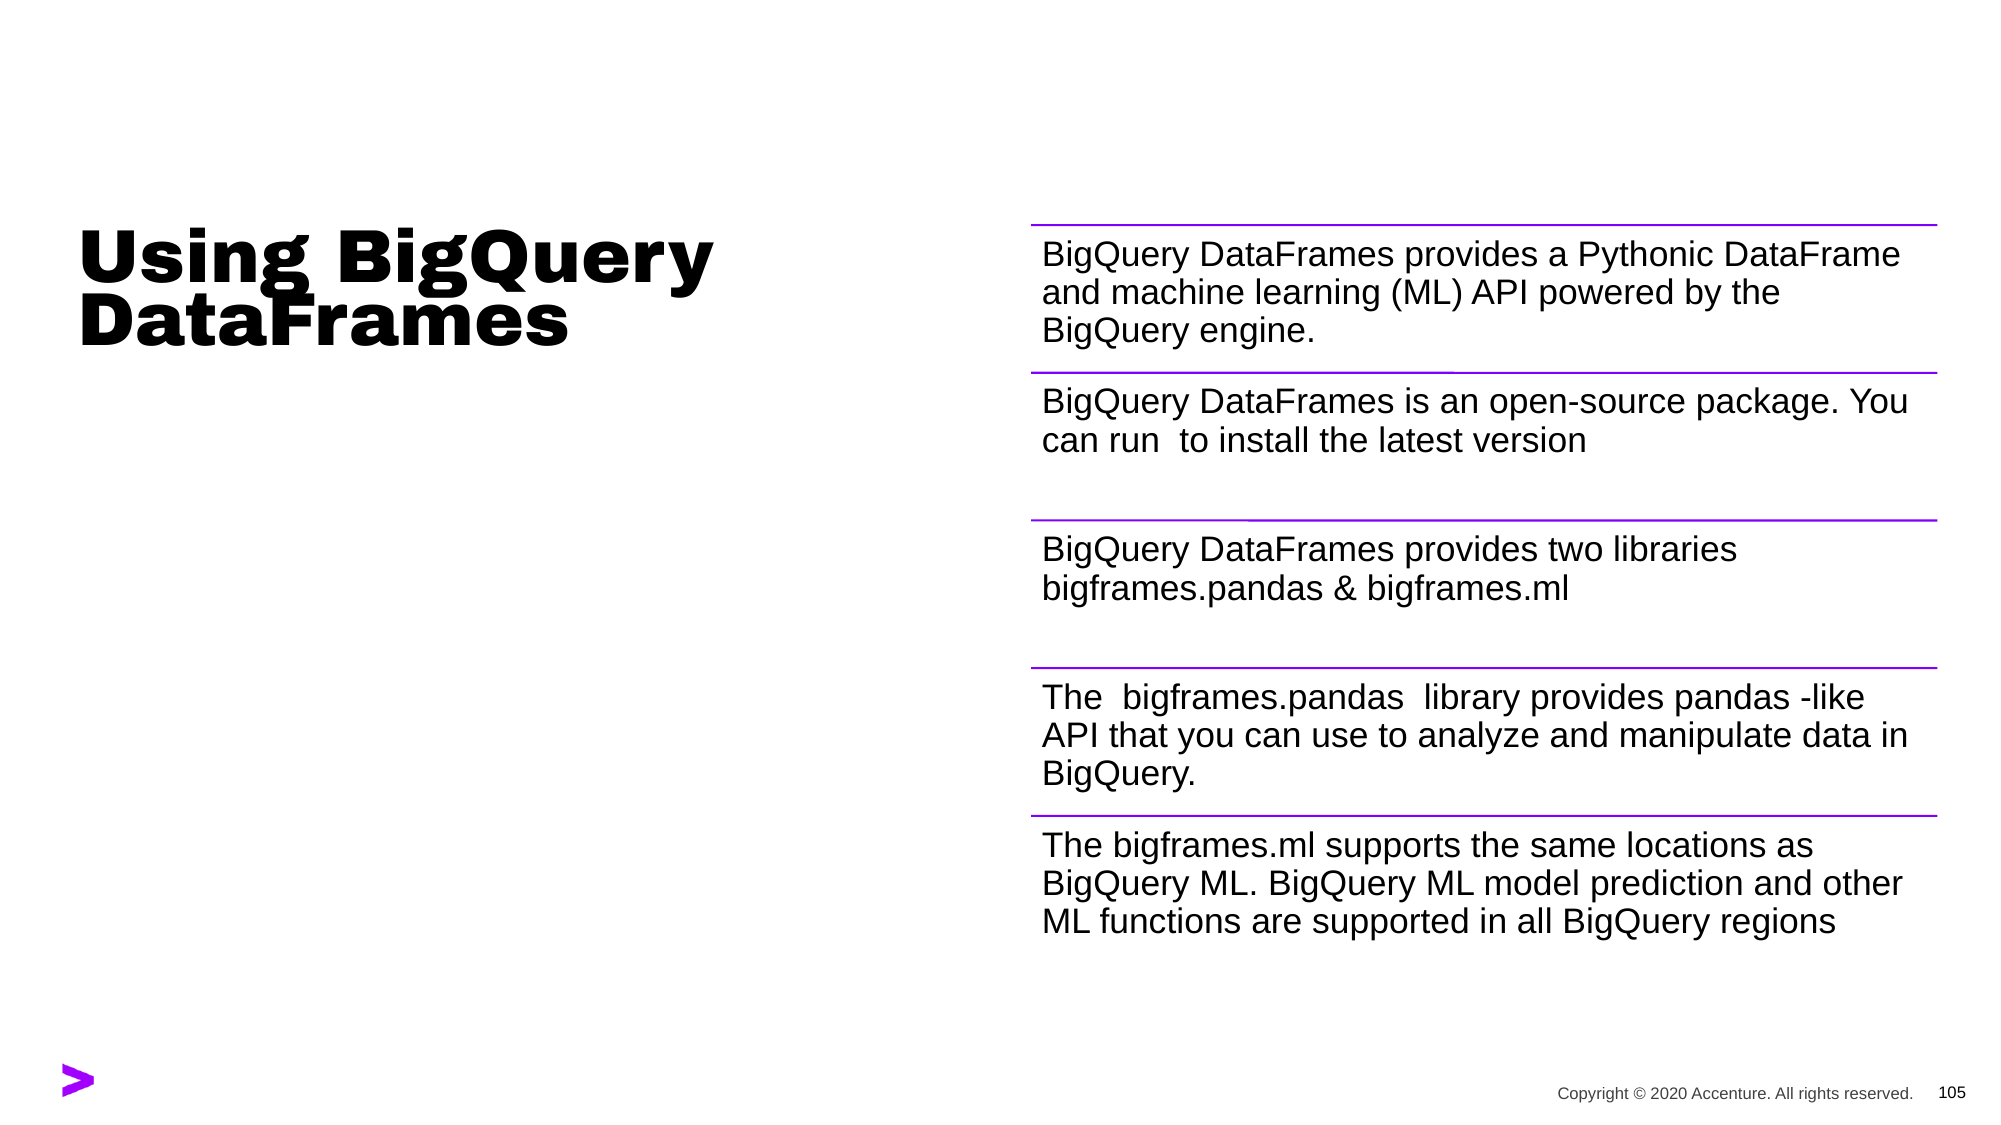

# Using BigQuery DataFrames
BigQuery DataFrames provides a Pythonic DataFrame and machine learning (ML) API powered by the BigQuery engine.
BigQuery DataFrames is an open-source package. You can run  to install the latest version
BigQuery DataFrames provides two libraries bigframes.pandas & bigframes.ml
The  bigframes.pandas  library provides pandas -like API that you can use to analyze and manipulate data in BigQuery.
The bigframes.ml supports the same locations as BigQuery ML. BigQuery ML model prediction and other ML functions are supported in all BigQuery regions
105